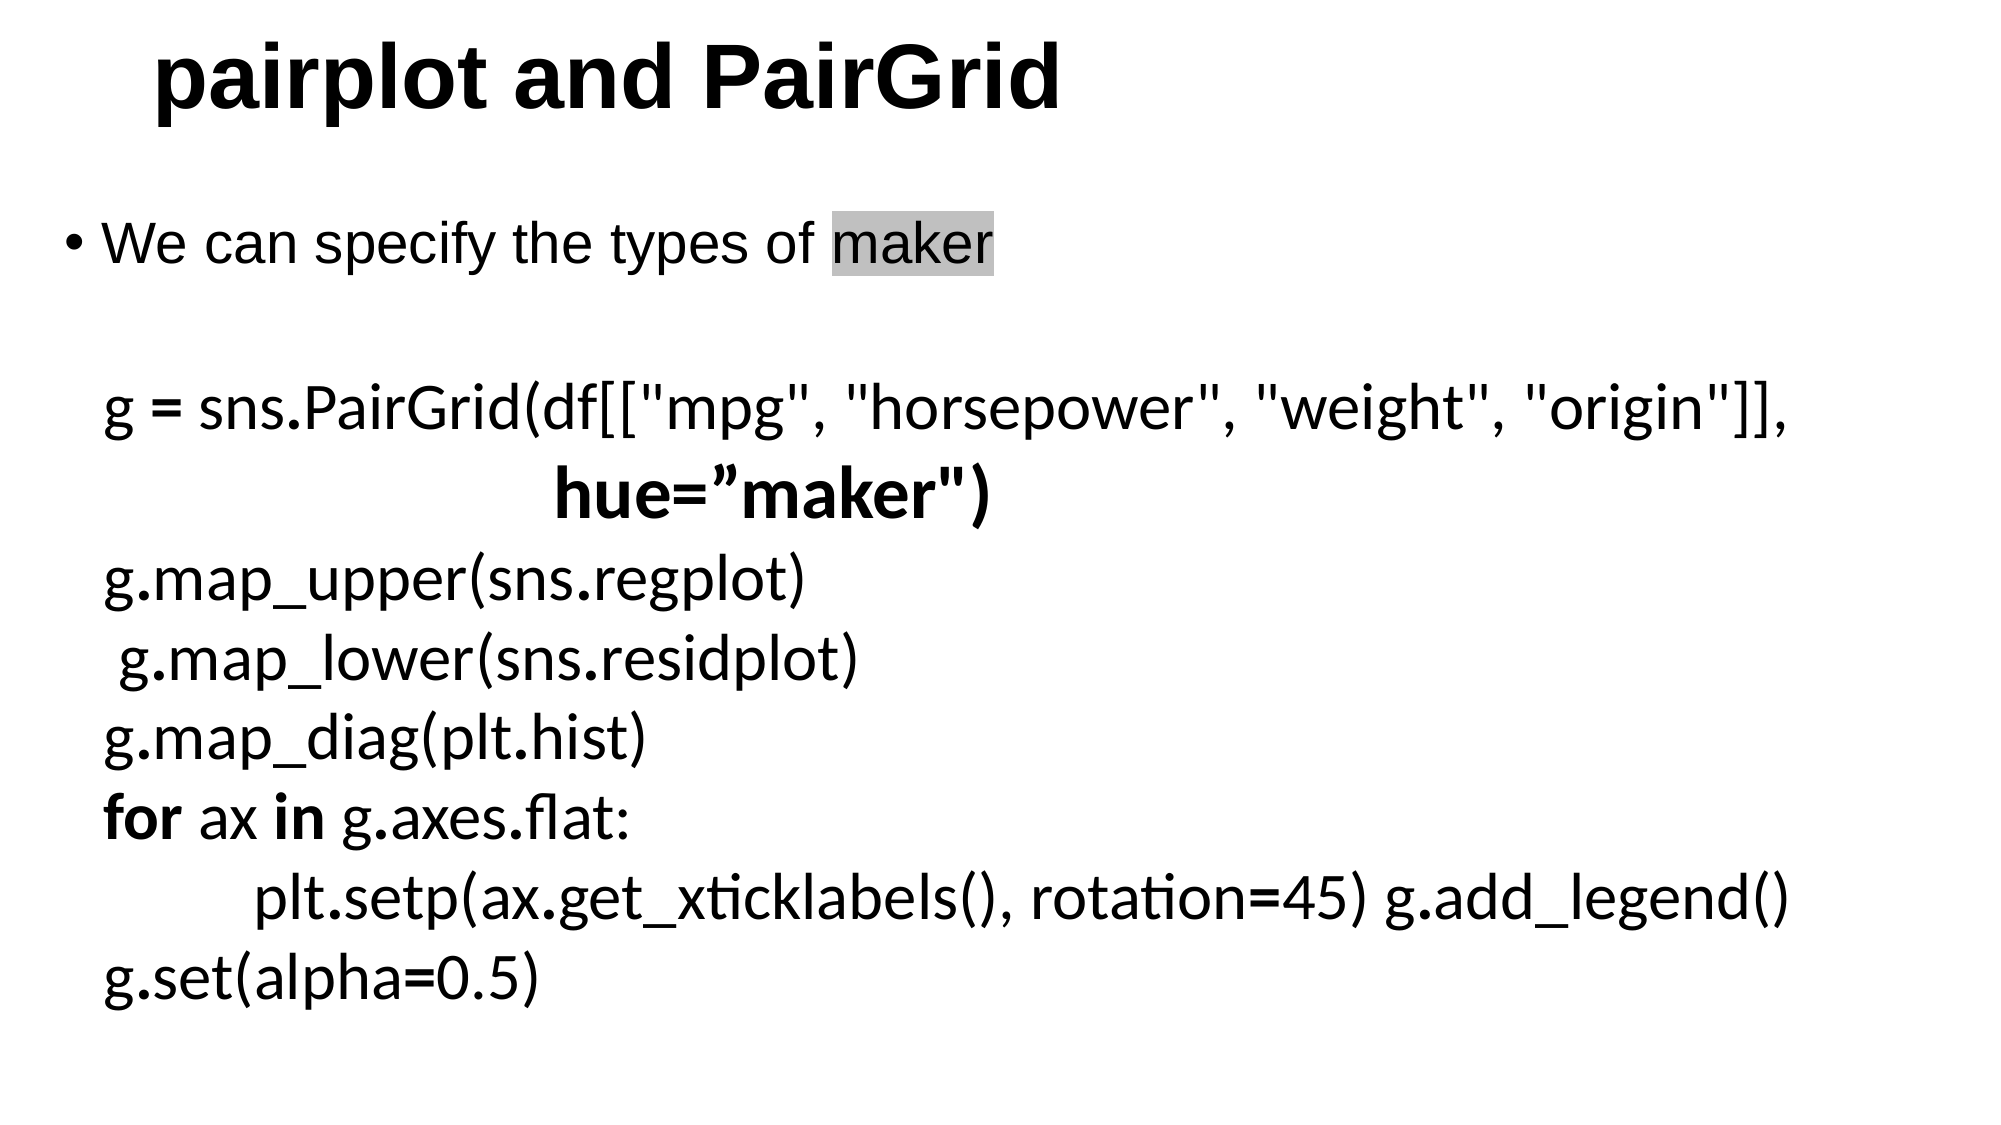

# pairplot and PairGrid
We can specify the types of maker
g = sns.PairGrid(df[["mpg", "horsepower", "weight", "origin"]], 				hue=”maker")
g.map_upper(sns.regplot)
 g.map_lower(sns.residplot)
g.map_diag(plt.hist)
for ax in g.axes.flat:
	plt.setp(ax.get_xticklabels(), rotation=45) g.add_legend() g.set(alpha=0.5)